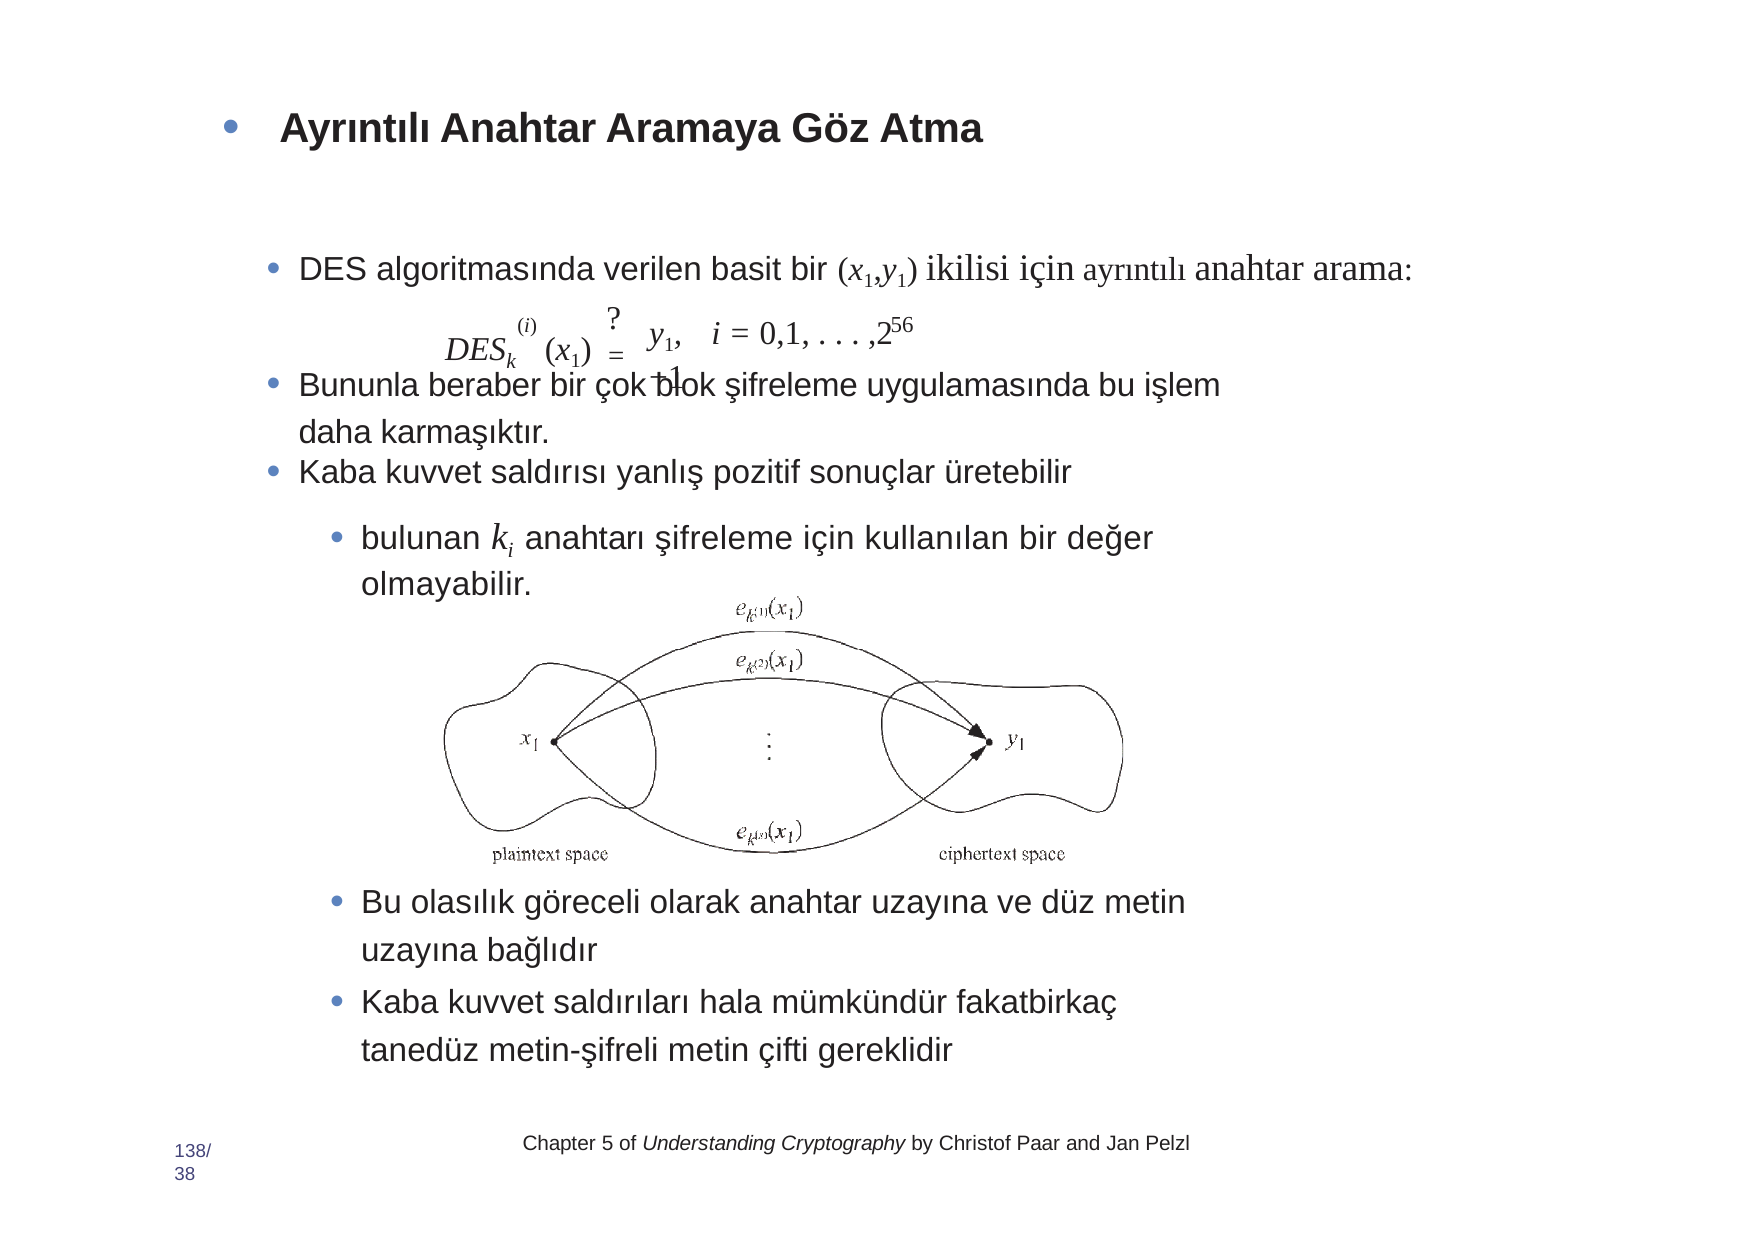

Ayrıntılı Anahtar Aramaya Göz Atma
DES algoritmasında verilen basit bir (x1,y1) ikilisi için ayrıntılı anahtar arama:
?
56
DESk	(x1)  =
y1,	i = 0,1, . . . ,2	−1
(i)
Bununla beraber bir çok blok şifreleme uygulamasında bu işlem daha karmaşıktır.
Kaba kuvvet saldırısı yanlış pozitif sonuçlar üretebilir

bulunan ki  anahtarı şifreleme için kullanılan bir değer olmayabilir.

Bu olasılık göreceli olarak anahtar uzayına ve düz metin uzayına bağlıdır
Kaba kuvvet saldırıları hala mümkündür fakatbirkaç tanedüz metin-şifreli metin çifti gereklidir
Chapter 5 of Understanding Cryptography by Christof Paar and Jan Pelzl
138/38